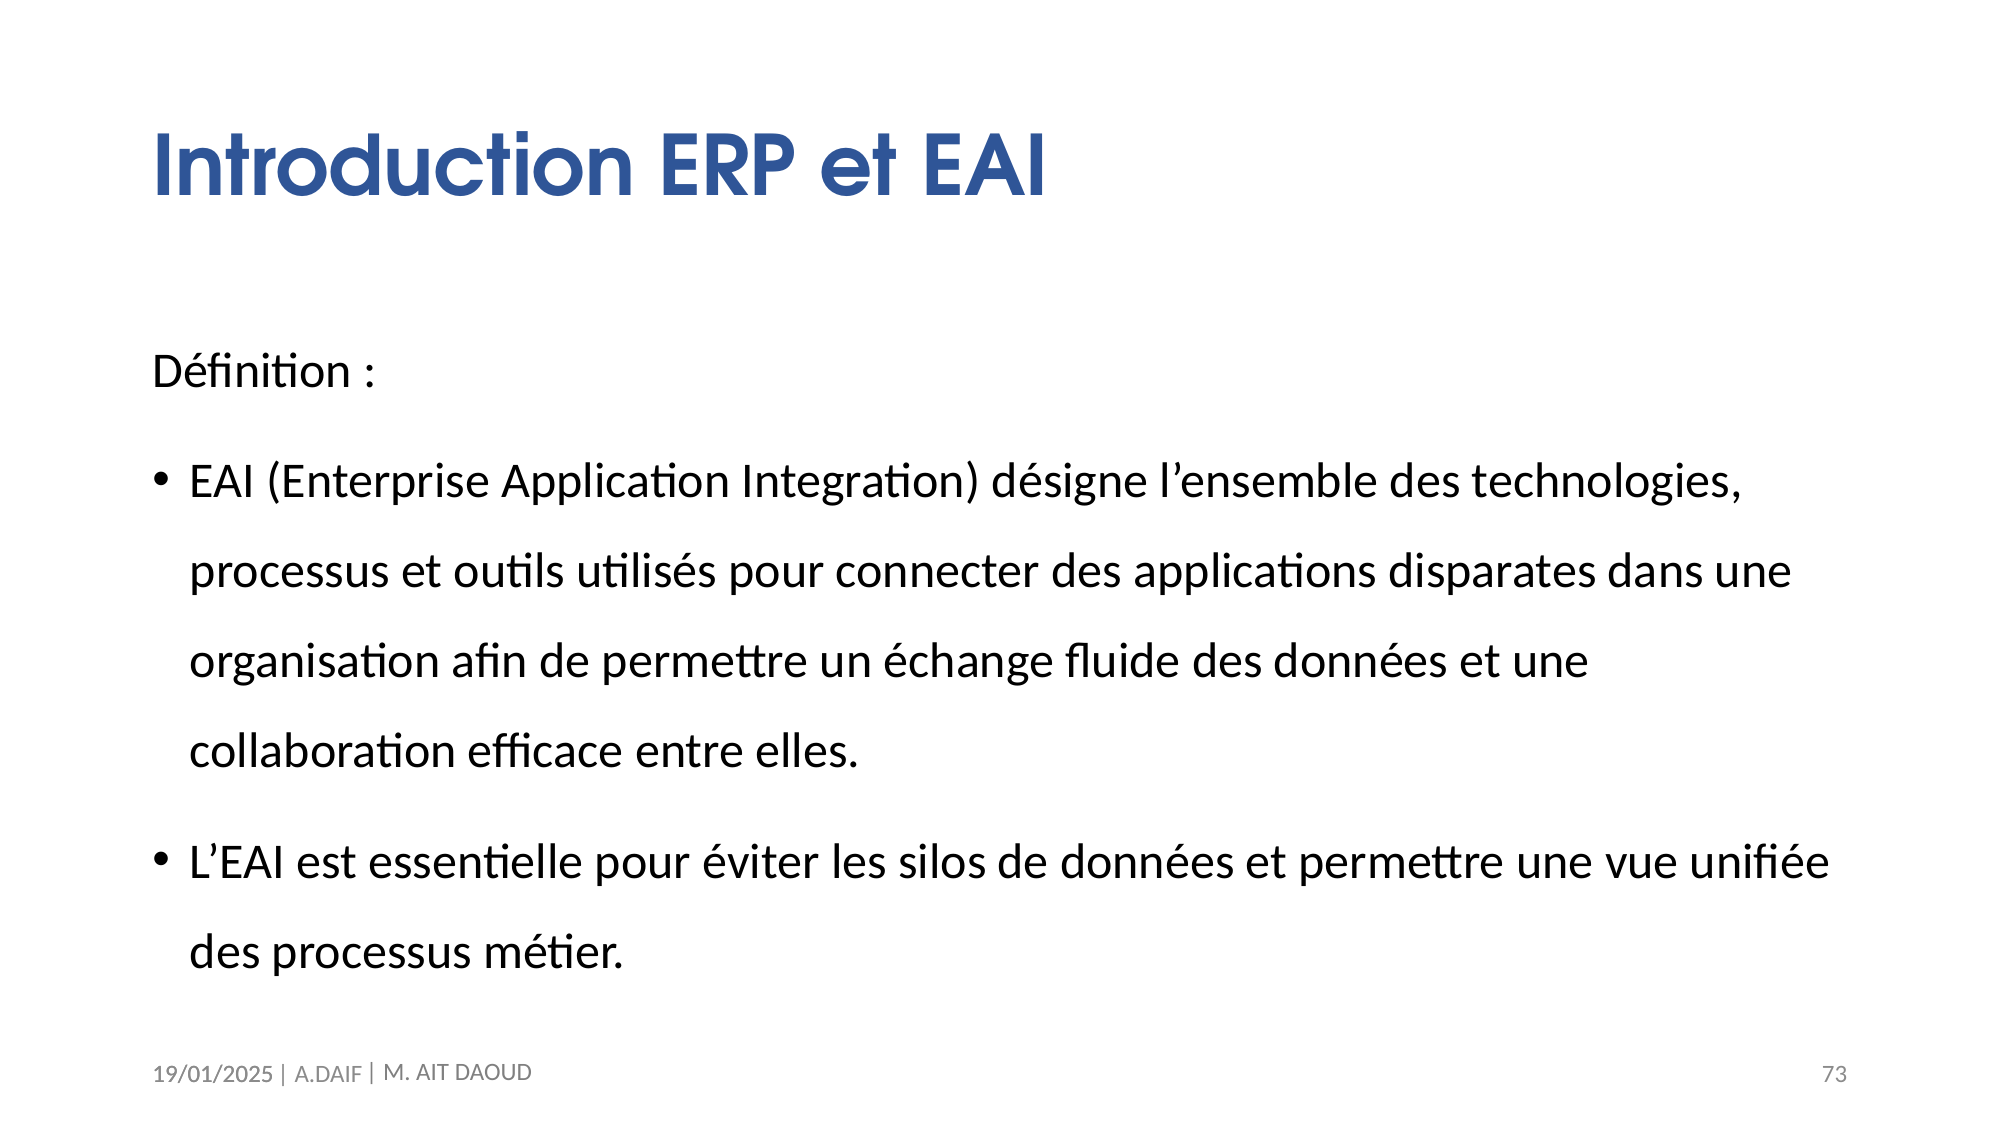

# Introduction ERP et EAI
Définition :
EAI (Enterprise Application Integration) désigne l’ensemble des technologies, processus et outils utilisés pour connecter des applications disparates dans une organisation afin de permettre un échange fluide des données et une collaboration efficace entre elles.
L’EAI est essentielle pour éviter les silos de données et permettre une vue unifiée des processus métier.
19/01/2025
73